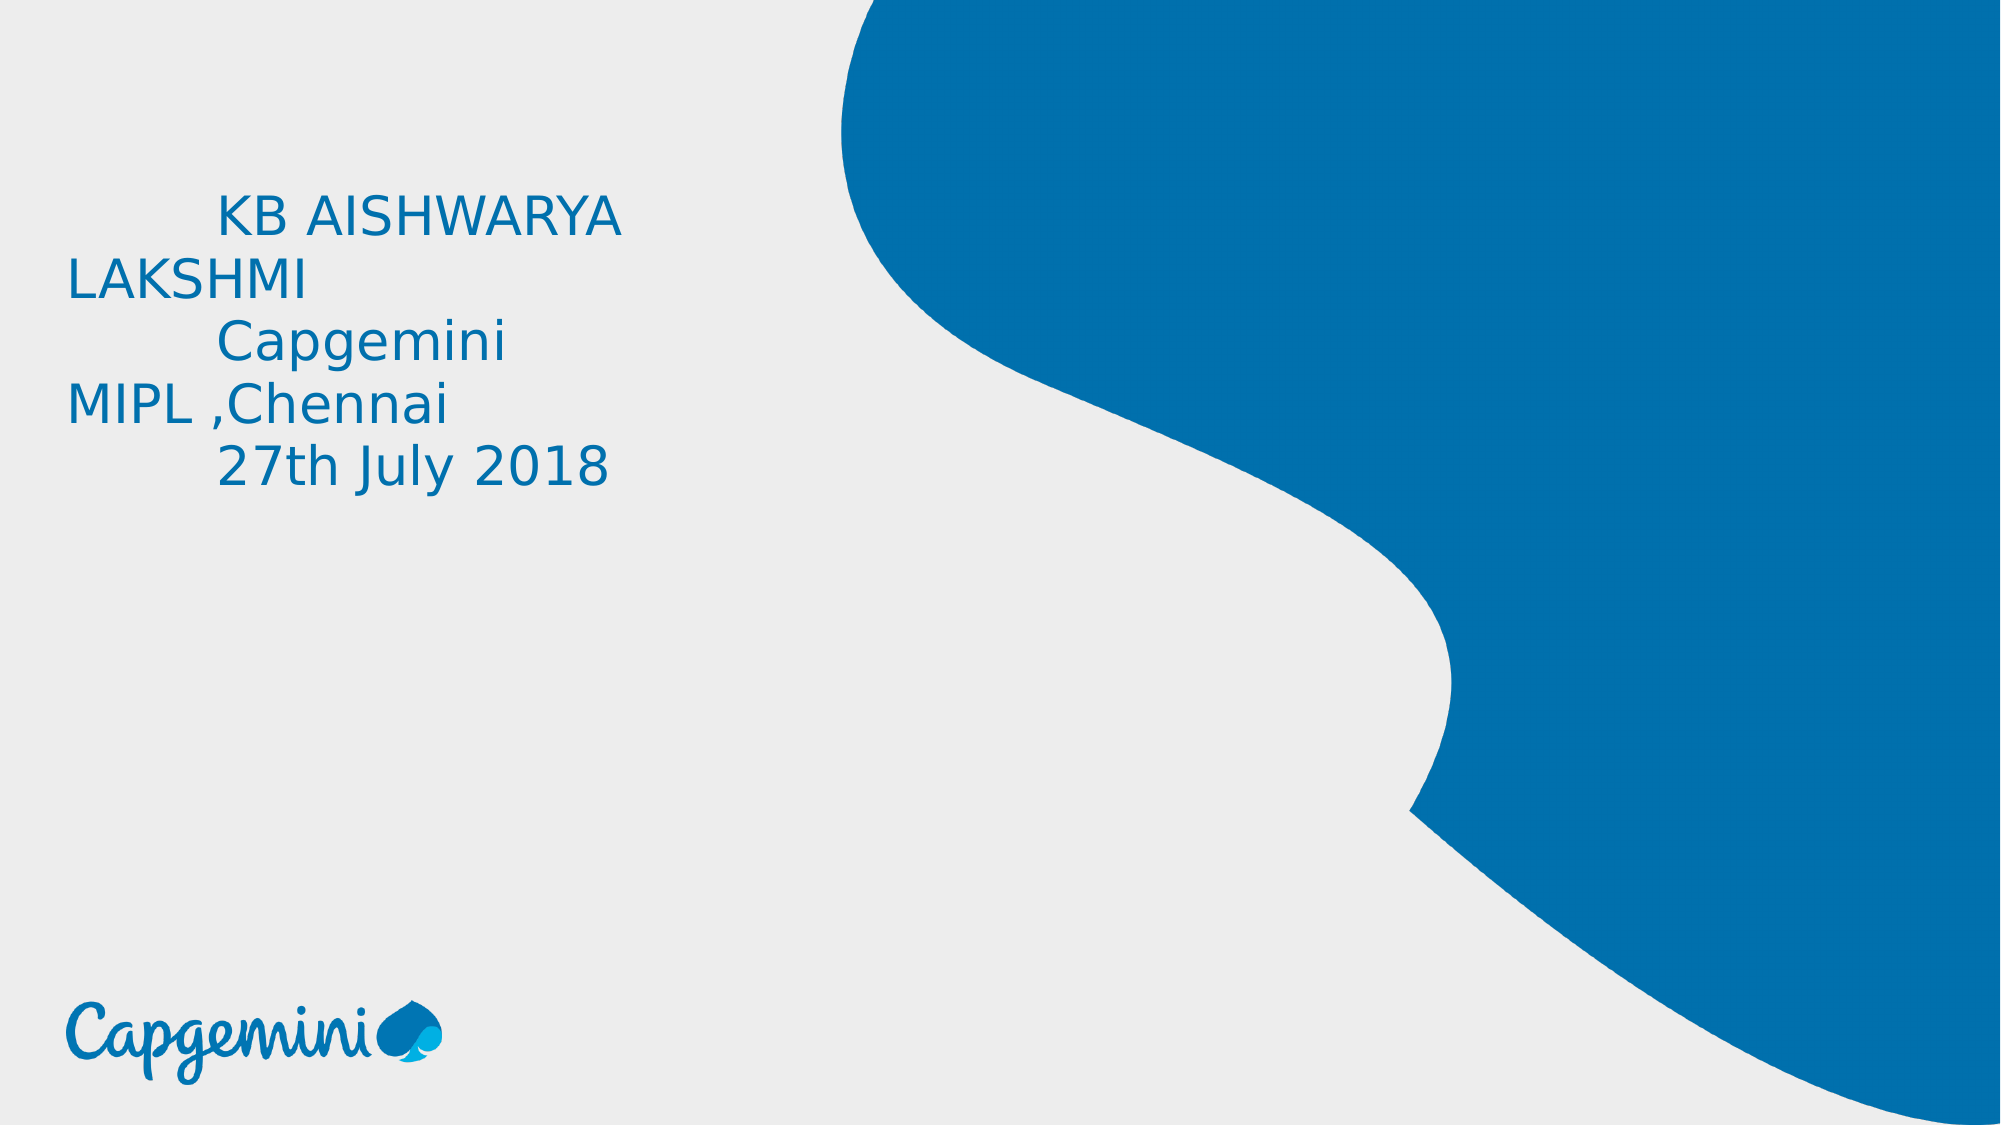

# KB AISHWARYA LAKSHMI Capgemini MIPL ,Chennai 27th July 2018